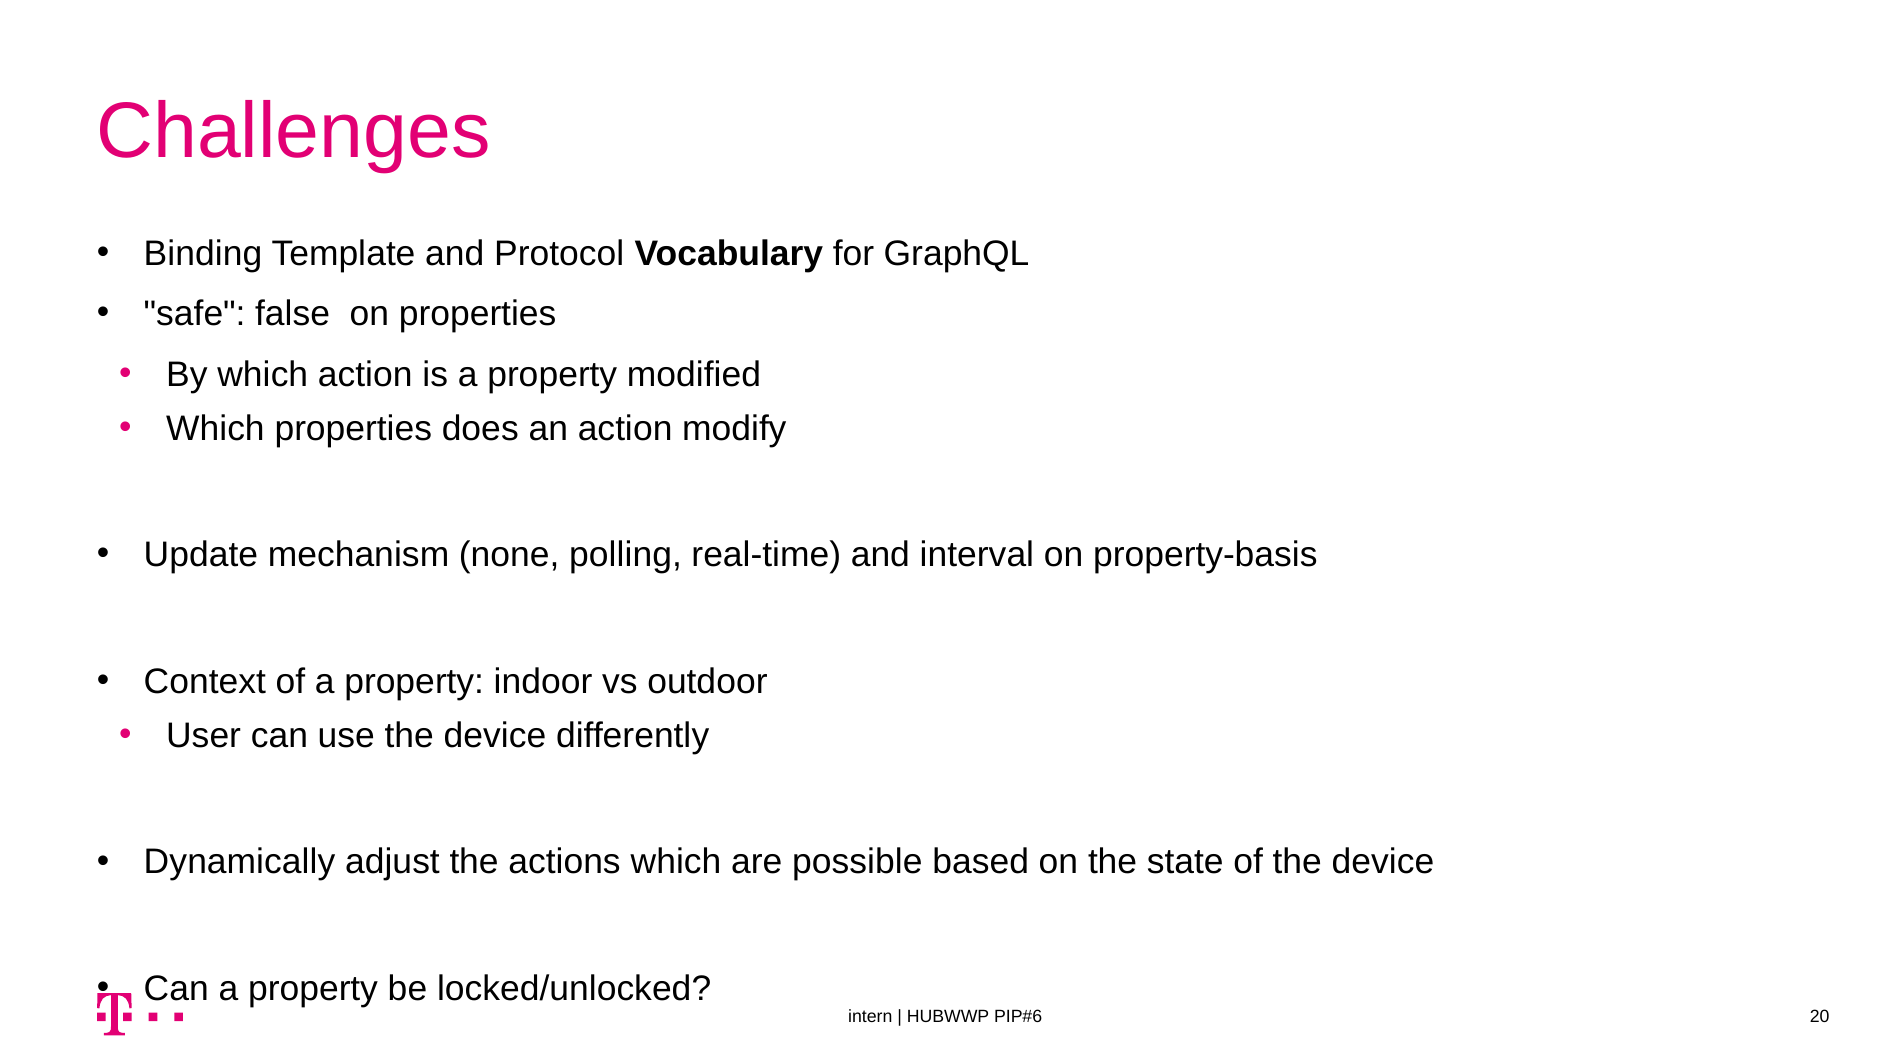

# Challenges
Binding Template and Protocol Vocabulary for GraphQL
"safe": false  on properties
By which action is a property modified
Which properties does an action modify

Update mechanism (none, polling, real-time) and interval on property-basis

Context of a property: indoor vs outdoor
User can use the device differently

Dynamically adjust the actions which are possible based on the state of the device

Can a property be locked/unlocked?
intern | HUBWWP PIP#6
20